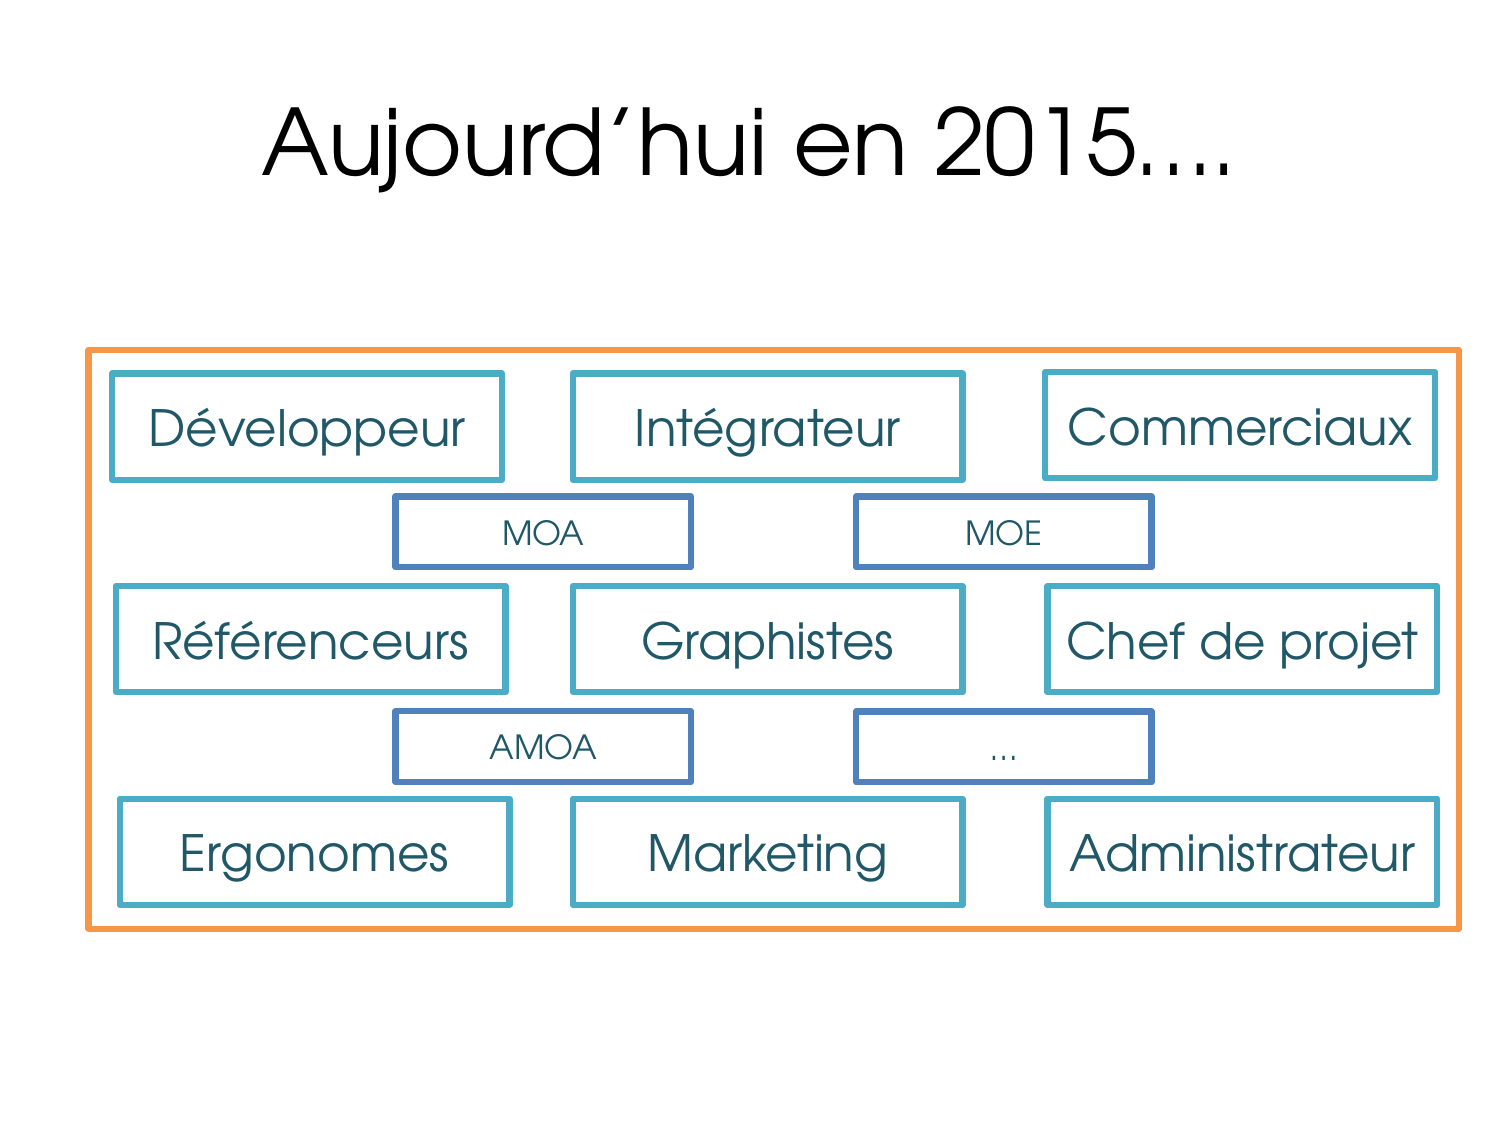

# Aujourd’hui en 2015….

Commerciaux
Développeur
Intégrateur
MOA
MOE
Référenceurs
Graphistes
Chef de projet
AMOA
…
Ergonomes
Marketing
Administrateur